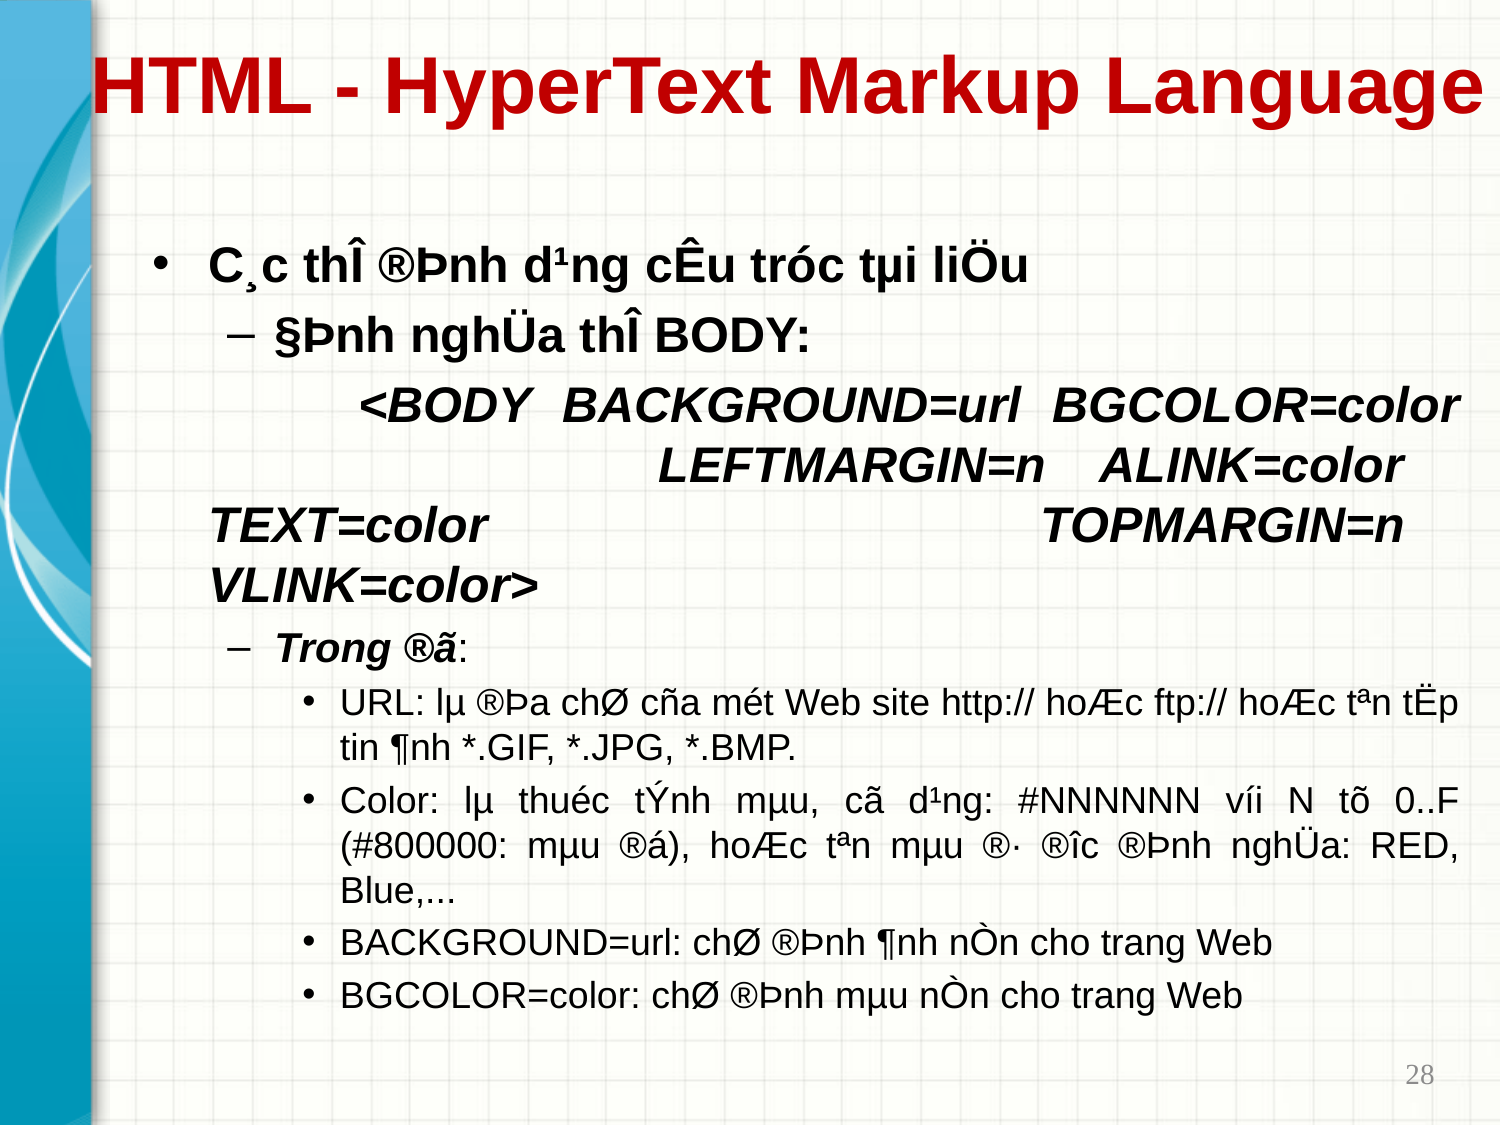

# HTML - HyperText Markup Language
C¸c thÎ ®Þnh d¹ng cÊu tróc tµi liÖu
§Þnh nghÜa thÎ BODY:
		<BODY  BACKGROUND=url  BGCOLOR=color 			LEFTMARGIN=n ALINK=color  TEXT=color  			TOPMARGIN=n  VLINK=color>
Trong ®ã:
URL: lµ ®Þa chØ cña mét Web site http:// hoÆc ftp:// hoÆc tªn tËp tin ¶nh *.GIF, *.JPG, *.BMP.
Color: lµ thuéc tÝnh mµu, cã d¹ng: #NNNNNN víi N tõ 0..F (#800000: mµu ®á), hoÆc tªn mµu ®· ®­îc ®Þnh nghÜa: RED, Blue,...
BACKGROUND=url: chØ ®Þnh ¶nh nÒn cho trang Web
BGCOLOR=color: chØ ®Þnh mµu nÒn cho trang Web

28